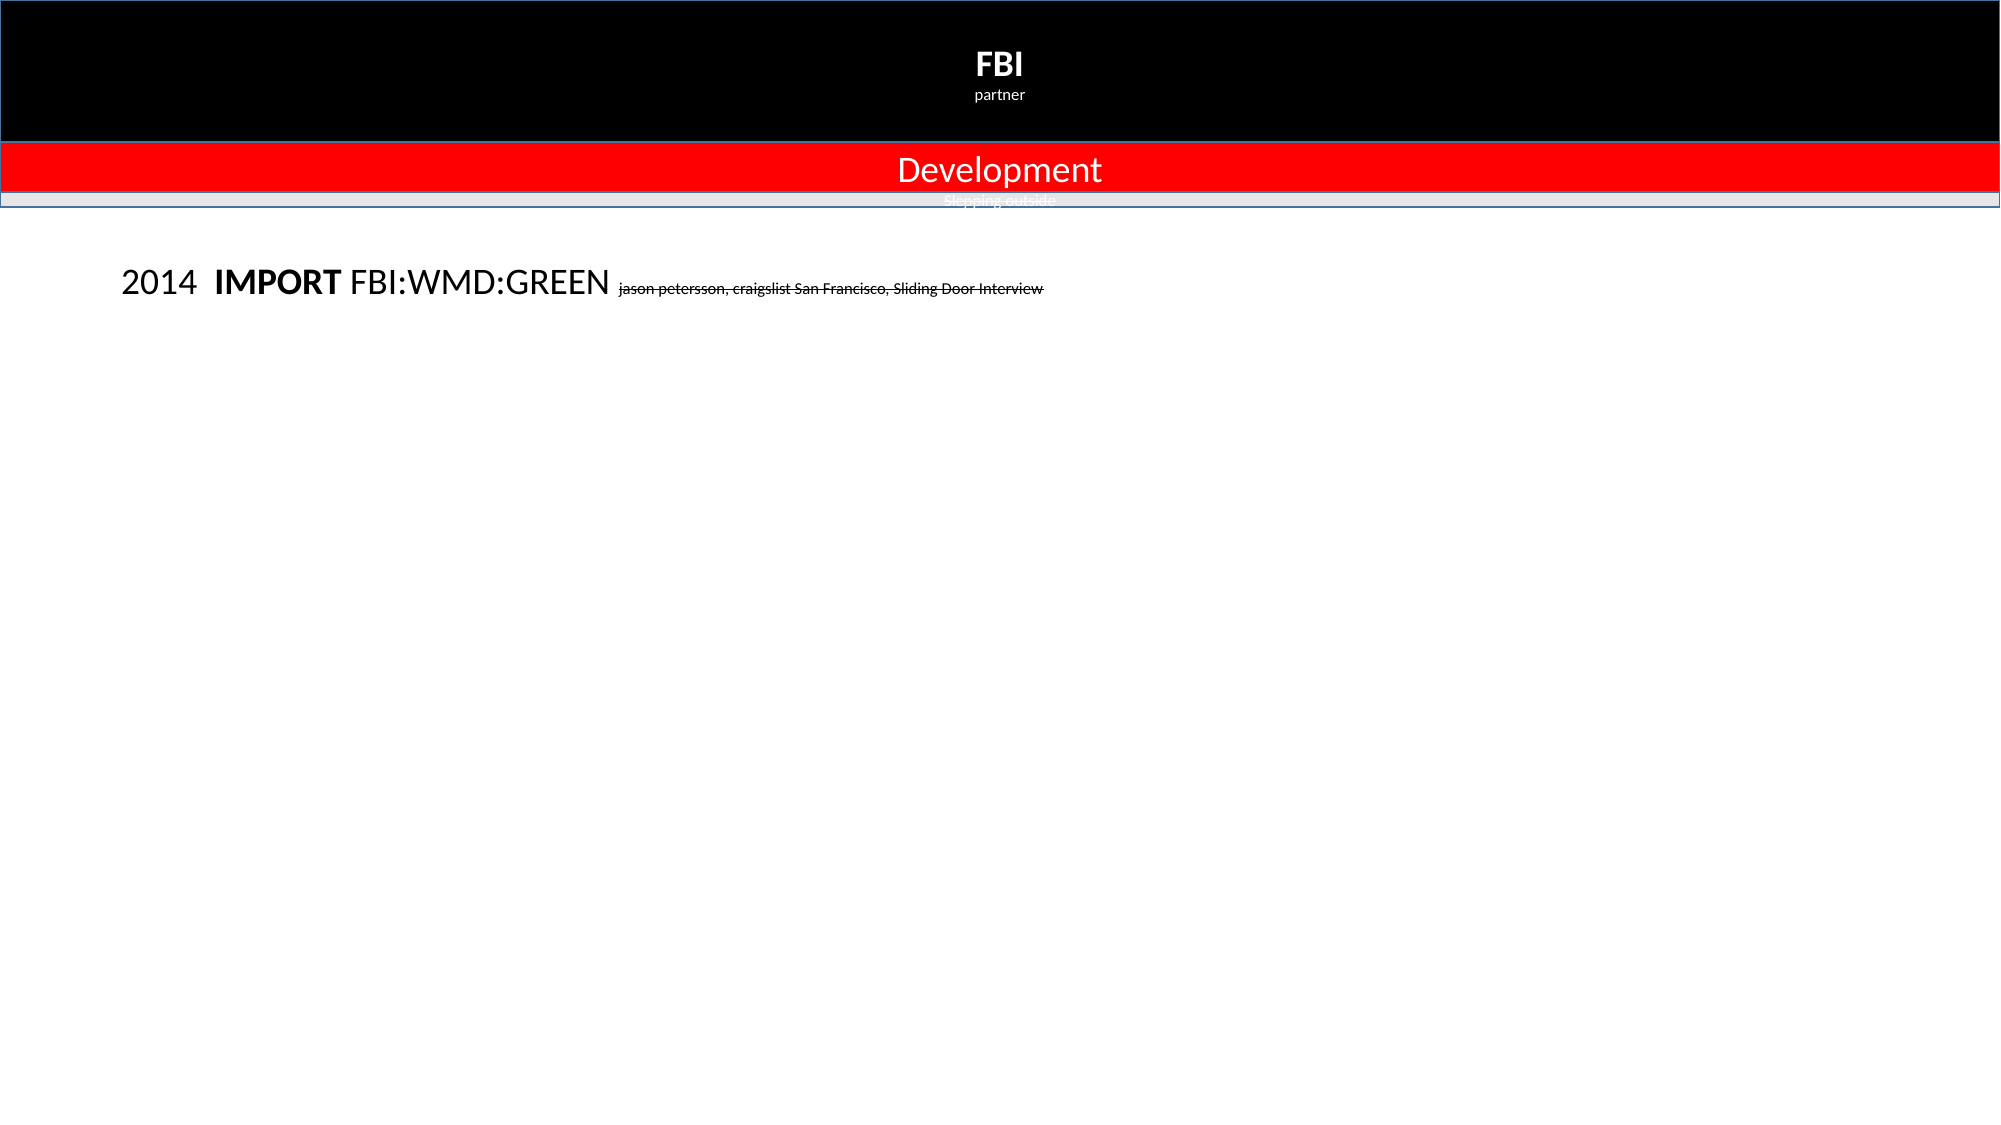

FBI
partner
Development
Slepping outside
2014  IMPORT FBI:WMD:GREEN jason petersson, craigslist San Francisco, Sliding Door Interview